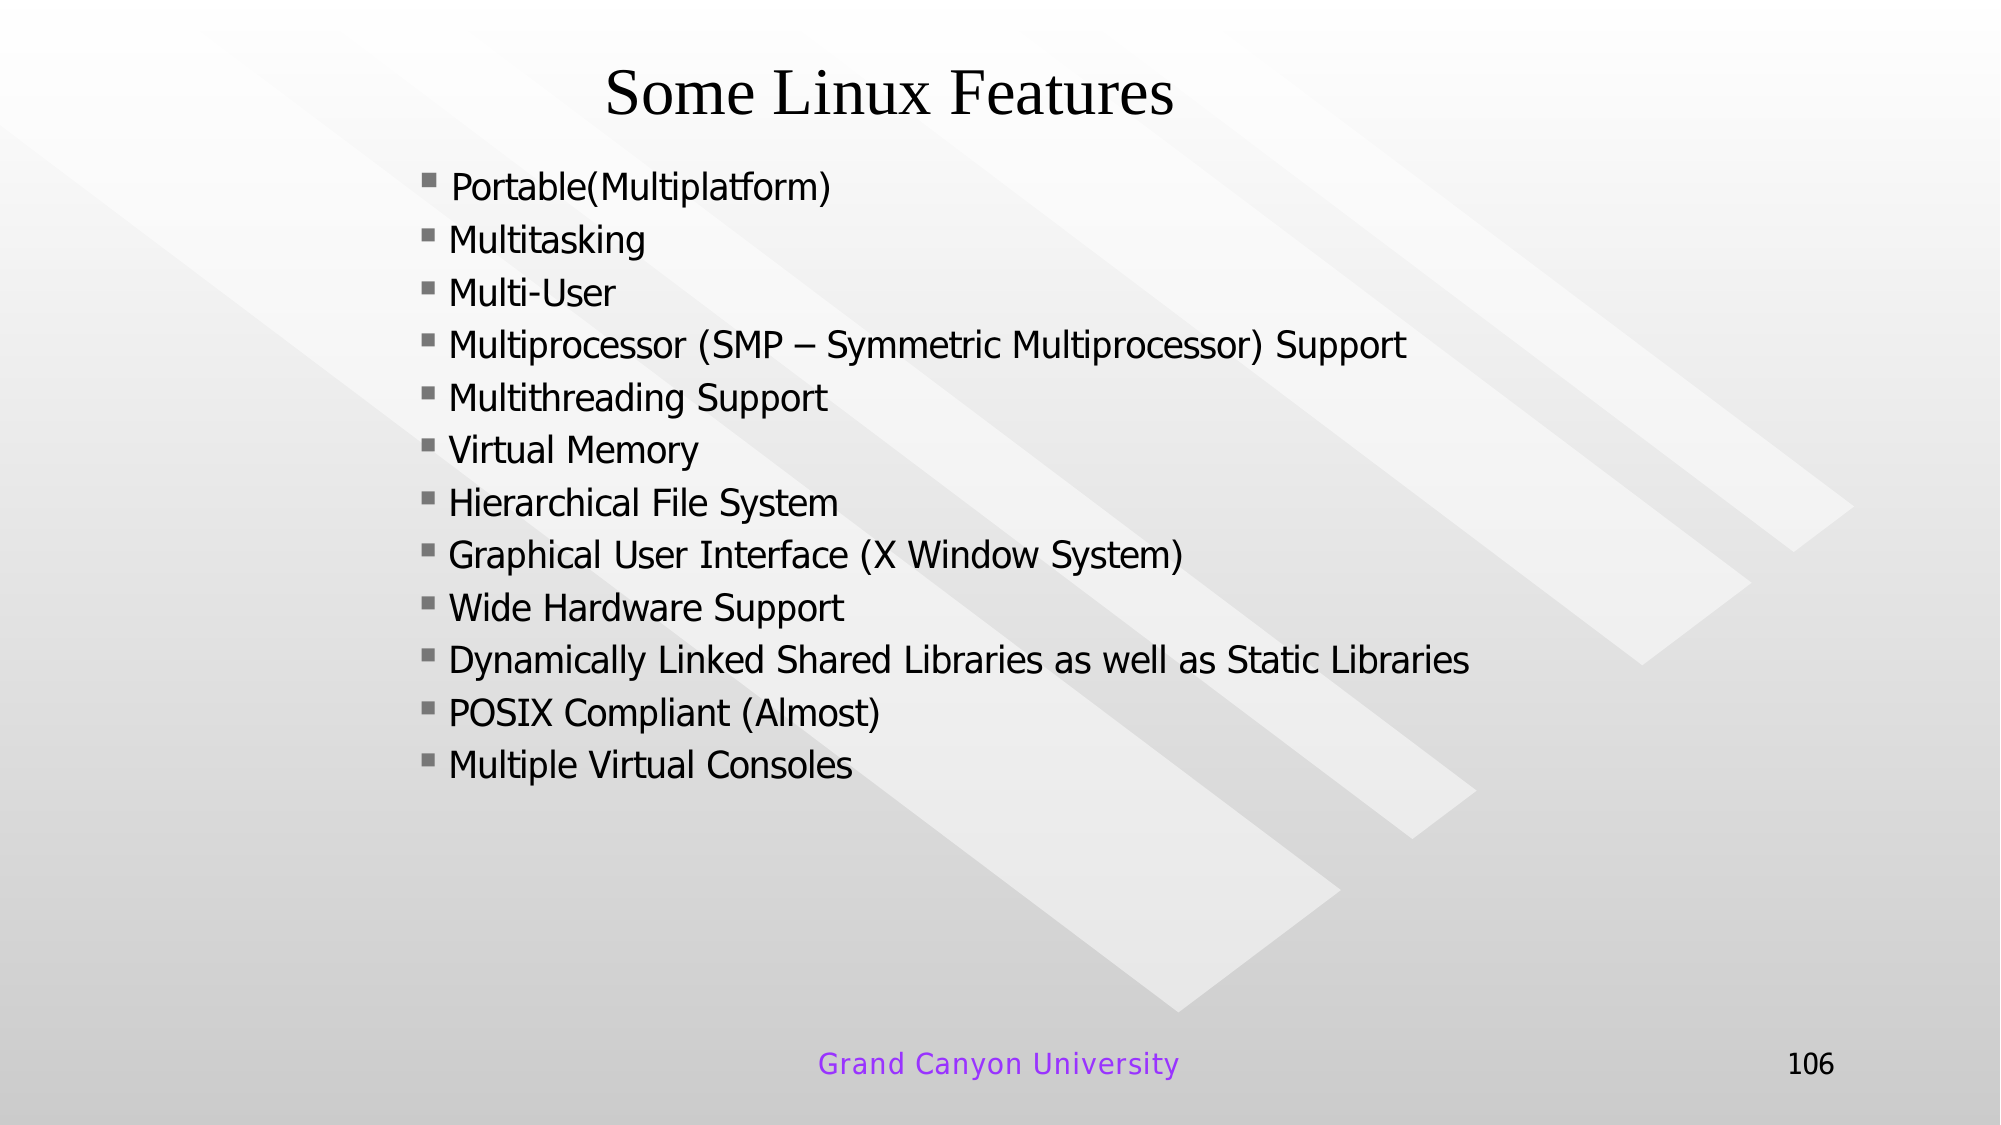

# Some Linux Features
 Portable(Multiplatform)
 Multitasking
 Multi-User
 Multiprocessor (SMP – Symmetric Multiprocessor) Support
 Multithreading Support
 Virtual Memory
 Hierarchical File System
 Graphical User Interface (X Window System)
 Wide Hardware Support
 Dynamically Linked Shared Libraries as well as Static Libraries
 POSIX Compliant (Almost)
 Multiple Virtual Consoles
Grand Canyon University
106